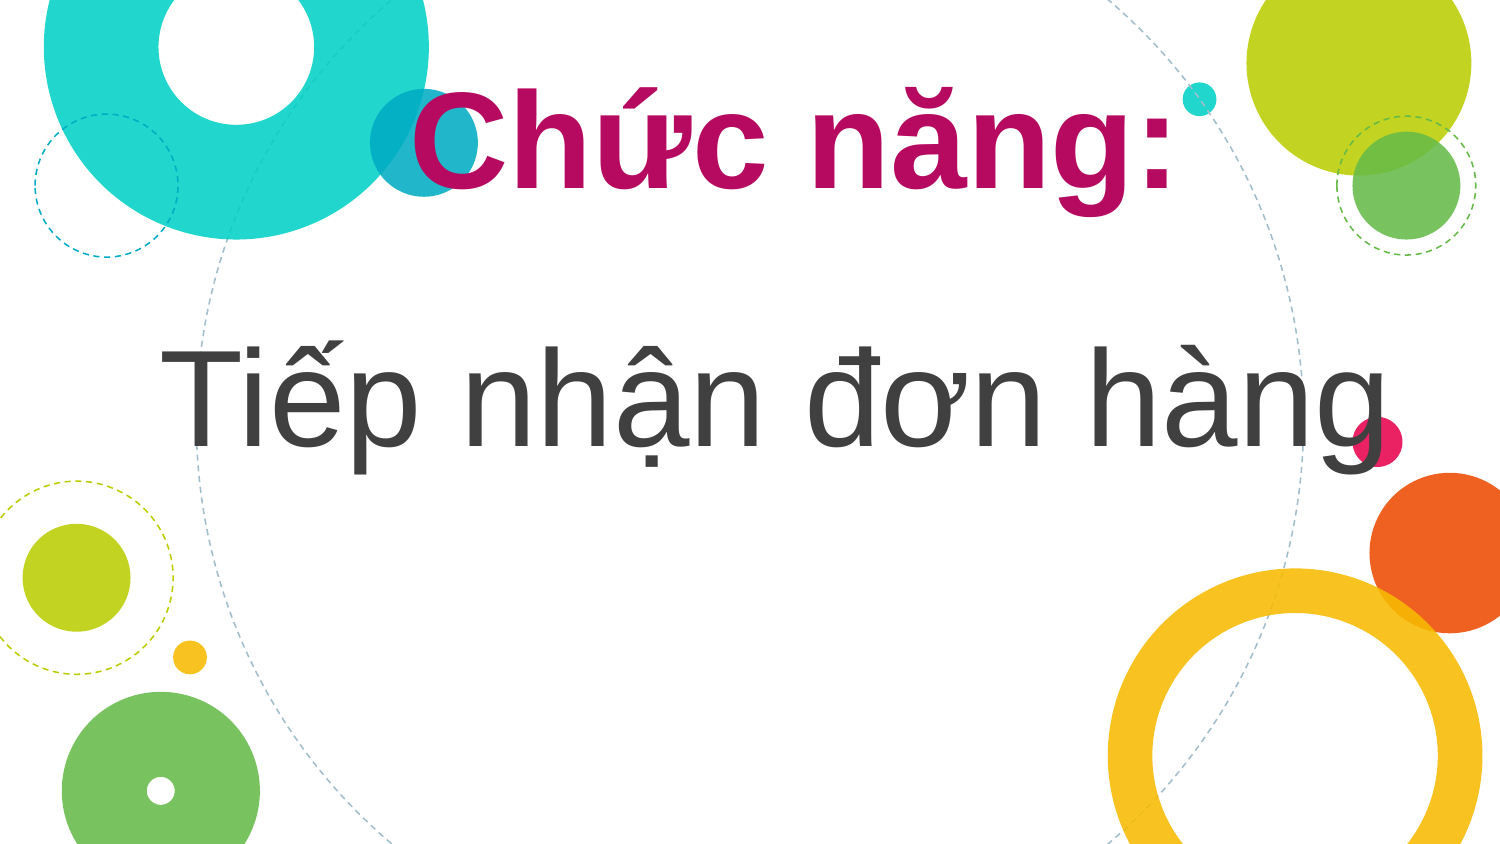

Chức năng:
# Tiếp nhận đơn hàng